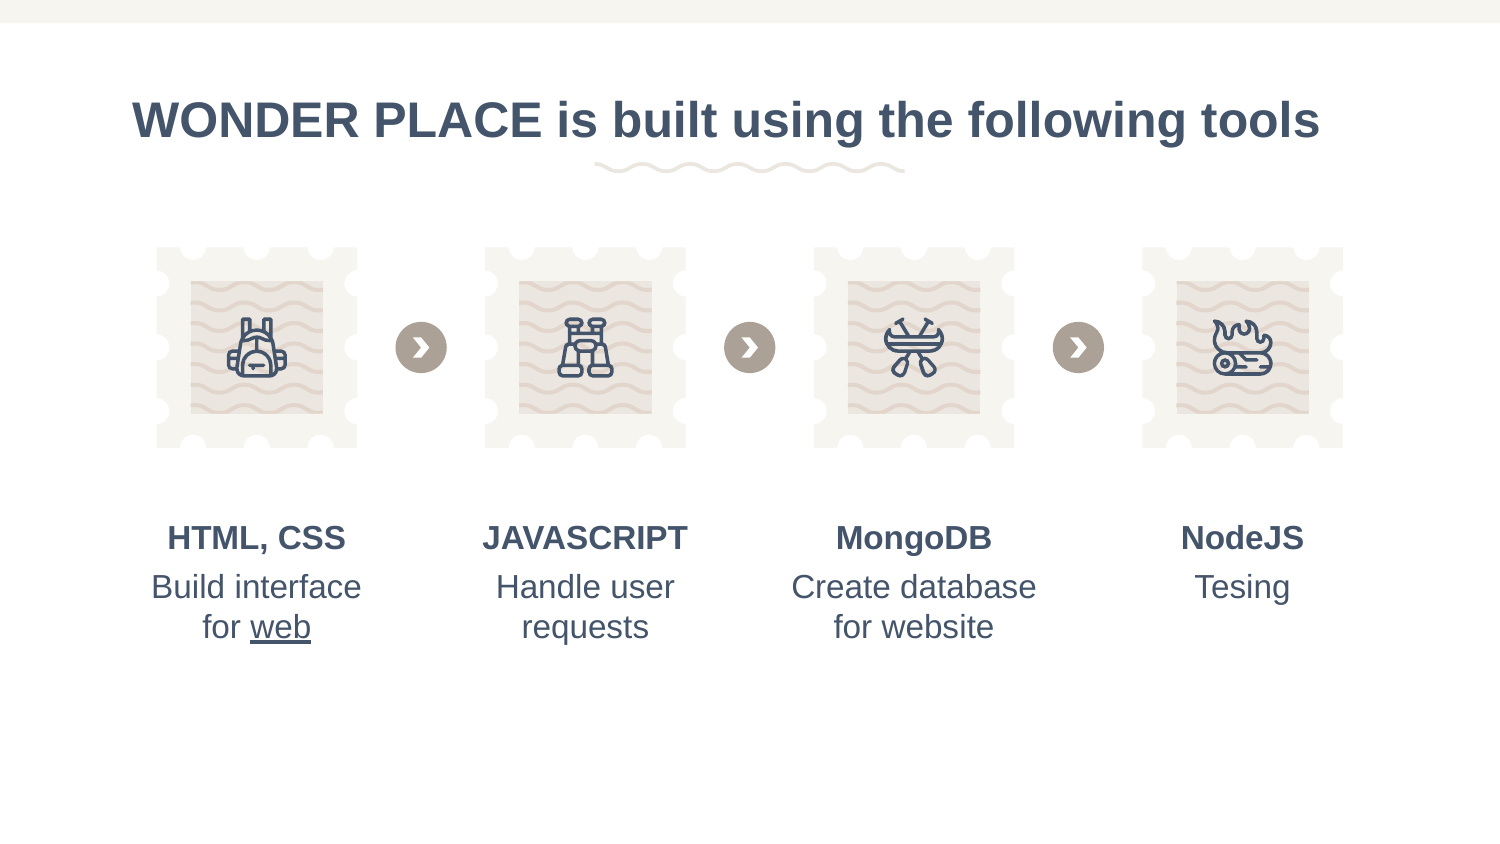

# WONDER PLACE is built using the following tools

HTML, CSS
JAVASCRIPT
MongoDB
NodeJS
Build interface for web
Handle user requests
Create database for website
Tesing